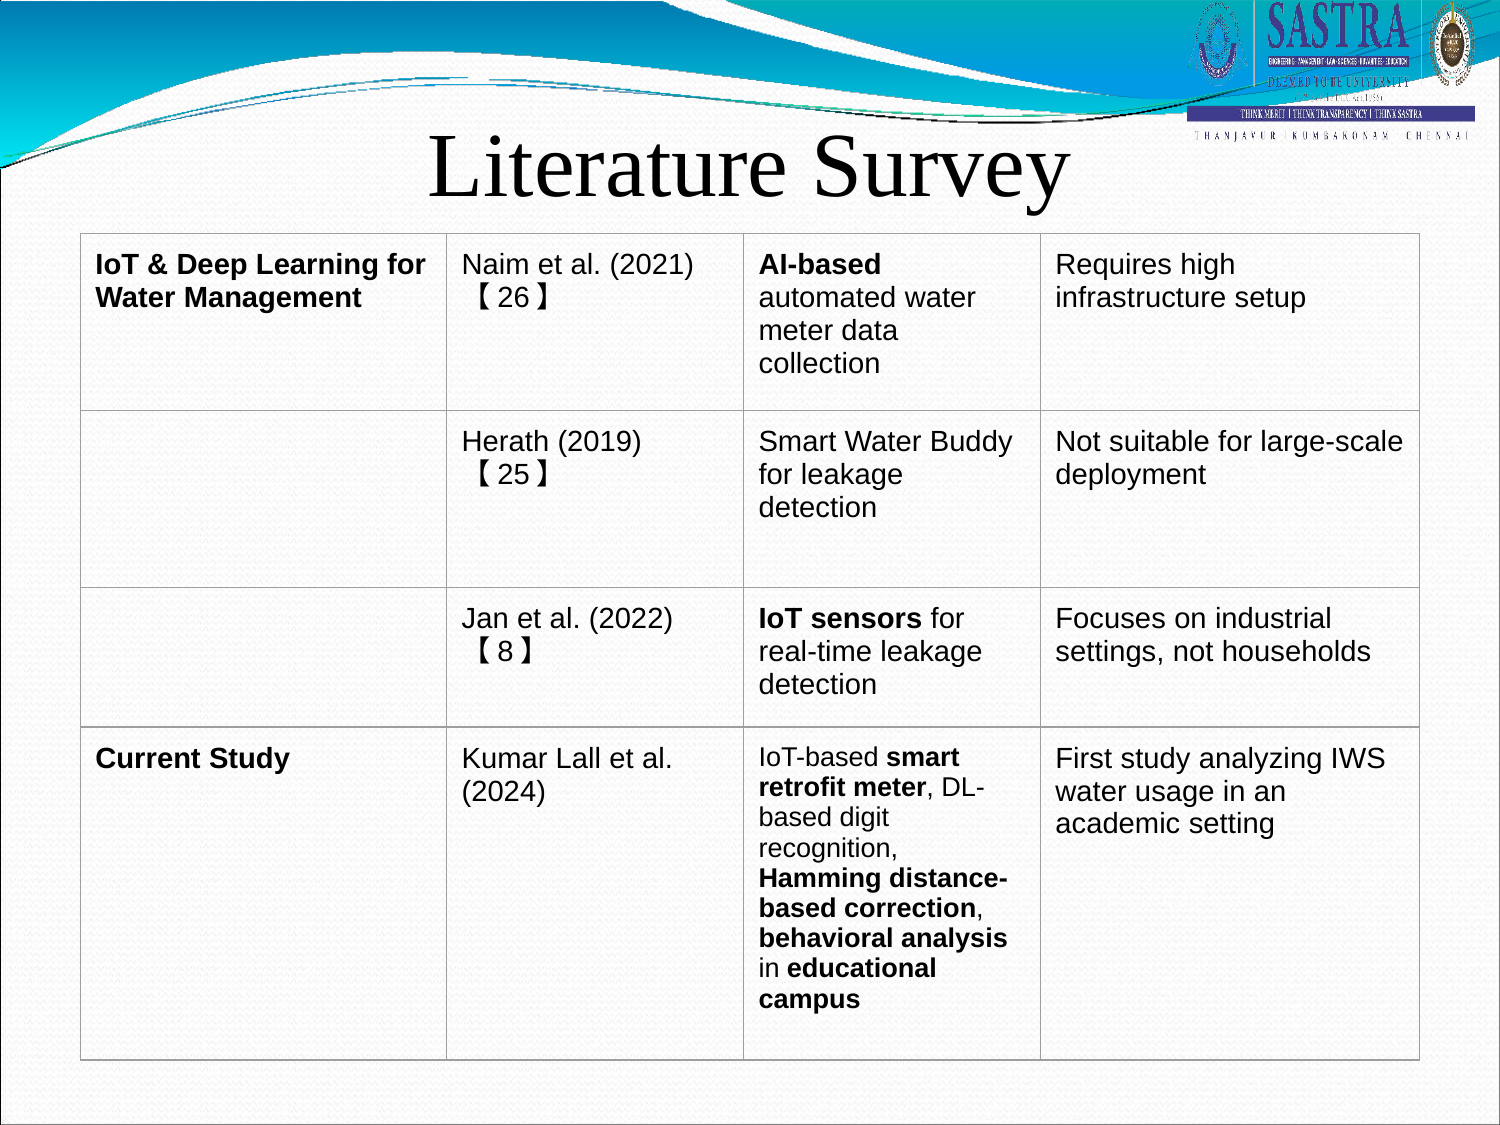

# Literature Survey
| IoT & Deep Learning for Water Management | Naim et al. (2021)【26】 | AI-based automated water meter data collection | Requires high infrastructure setup |
| --- | --- | --- | --- |
|  | Herath (2019)【25】 | Smart Water Buddy for leakage detection | Not suitable for large-scale deployment |
|  | Jan et al. (2022)【8】 | IoT sensors for real-time leakage detection | Focuses on industrial settings, not households |
| Current Study | Kumar Lall et al. (2024) | IoT-based smart retrofit meter, DL-based digit recognition, Hamming distance-based correction, behavioral analysis in educational campus | First study analyzing IWS water usage in an academic setting |